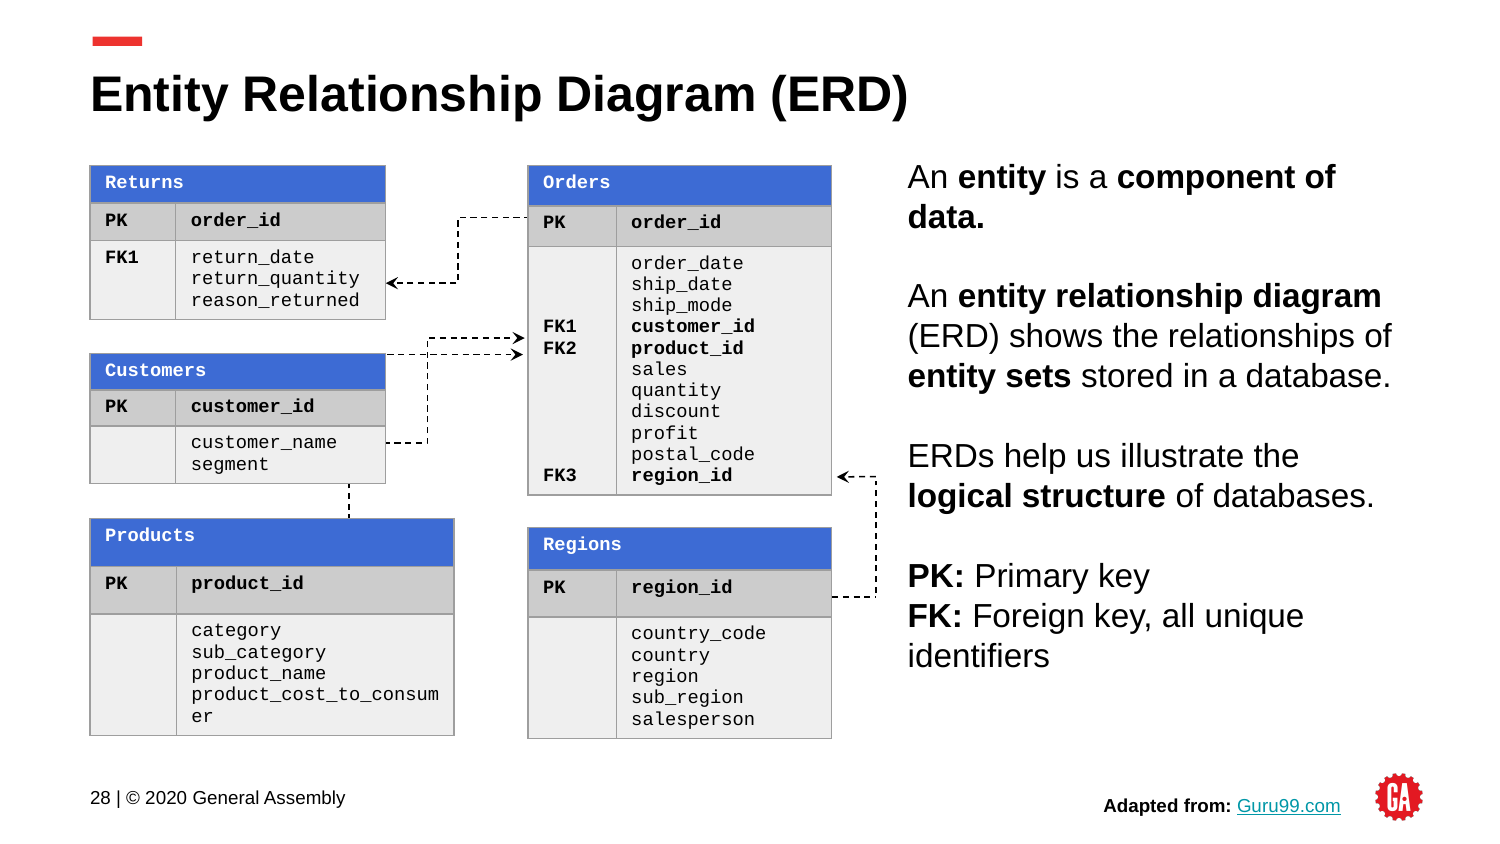

# Entity Relationship Diagram (ERD)
An entity is a component of data.

An entity relationship diagram (ERD) shows the relationships of entity sets stored in a database.

ERDs help us illustrate the logical structure of databases.

PK: Primary key
FK: Foreign key, all unique identifiers
| Returns |  |
| --- | --- |
| PK | order\_id |
| FK1 | return\_date return\_quantity reason\_returned |
| Orders |  |
| --- | --- |
| PK | order\_id |
| FK1 FK2 FK3 | order\_date ship\_date ship\_mode customer\_id product\_id sales quantity discount profit postal\_code region\_id |
| Customers |  |
| --- | --- |
| PK | customer\_id |
|  | customer\_name segment |
| Products |  |
| --- | --- |
| PK | product\_id |
|  | category sub\_category product\_name product\_cost\_to\_consumer |
| Regions |  |
| --- | --- |
| PK | region\_id |
|  | country\_code country region sub\_region salesperson |
28 | © 2020 General Assembly
Adapted from: Guru99.com